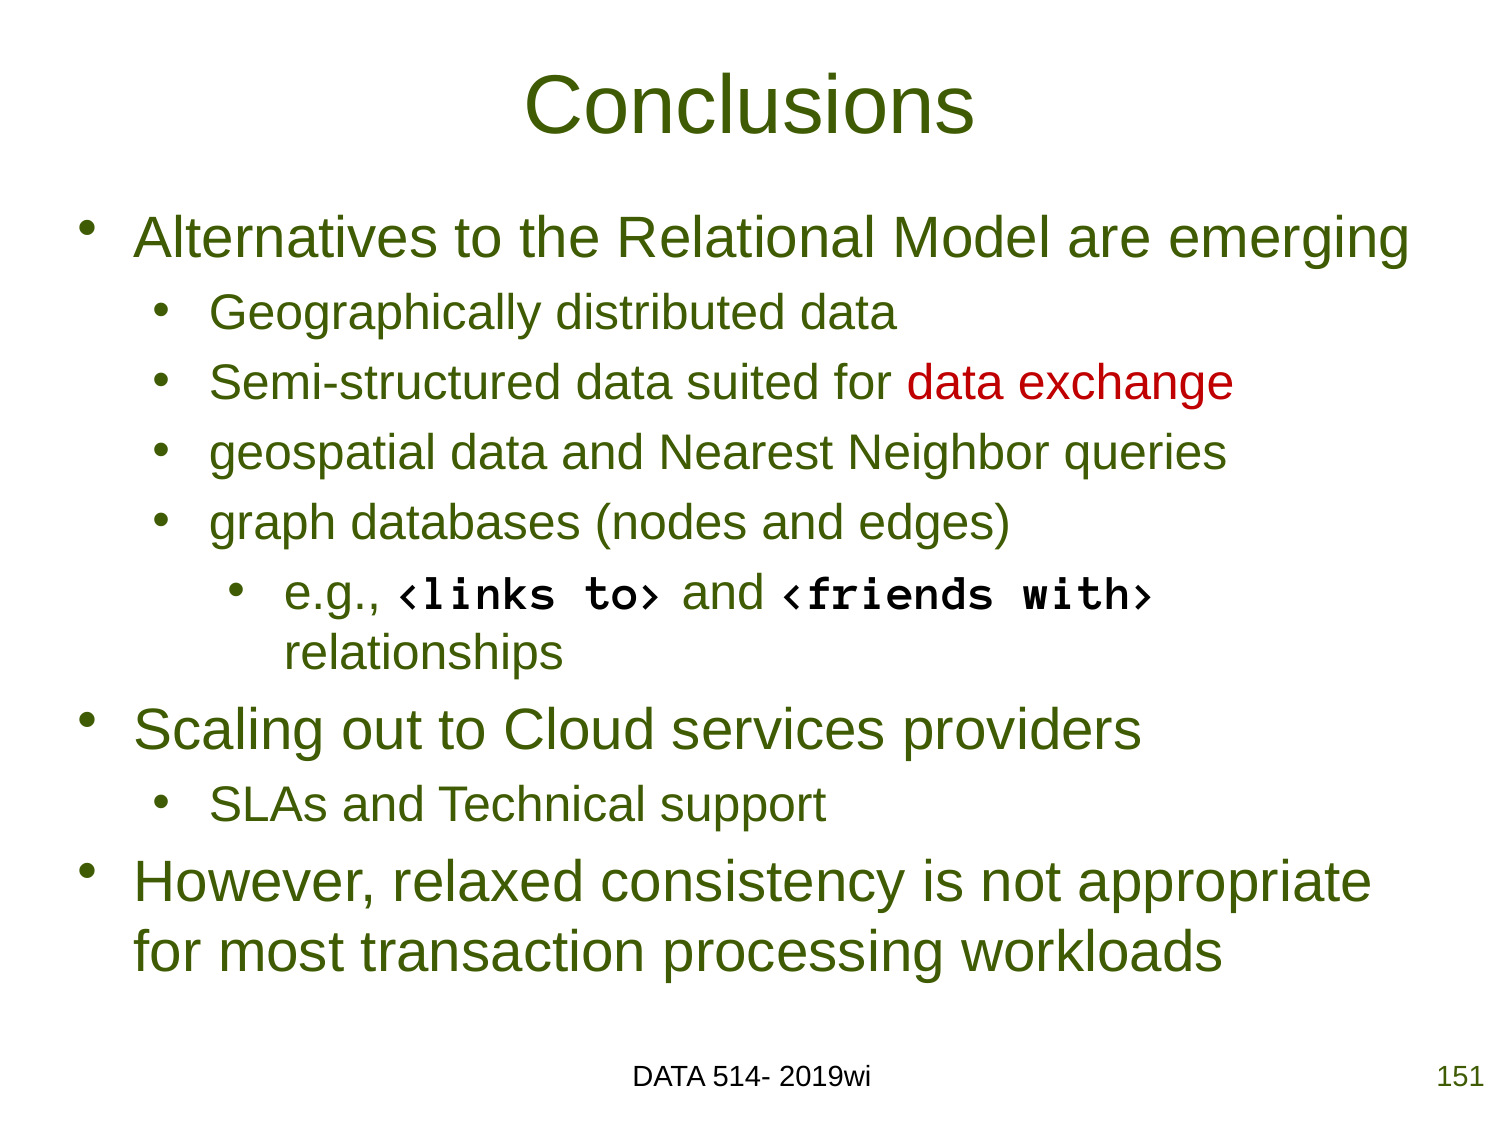

# Conclusions
Alternatives to the Relational Model are emerging
Geographically distributed data
Semi-structured data suited for data exchange
geospatial data and Nearest Neighbor queries
graph databases (nodes and edges)
e.g., <links to> and <friends with> relationships
Scaling out to Cloud services providers
SLAs and Technical support
However, relaxed consistency is not appropriate for most transaction processing workloads

DATA 514- 2019wi
151